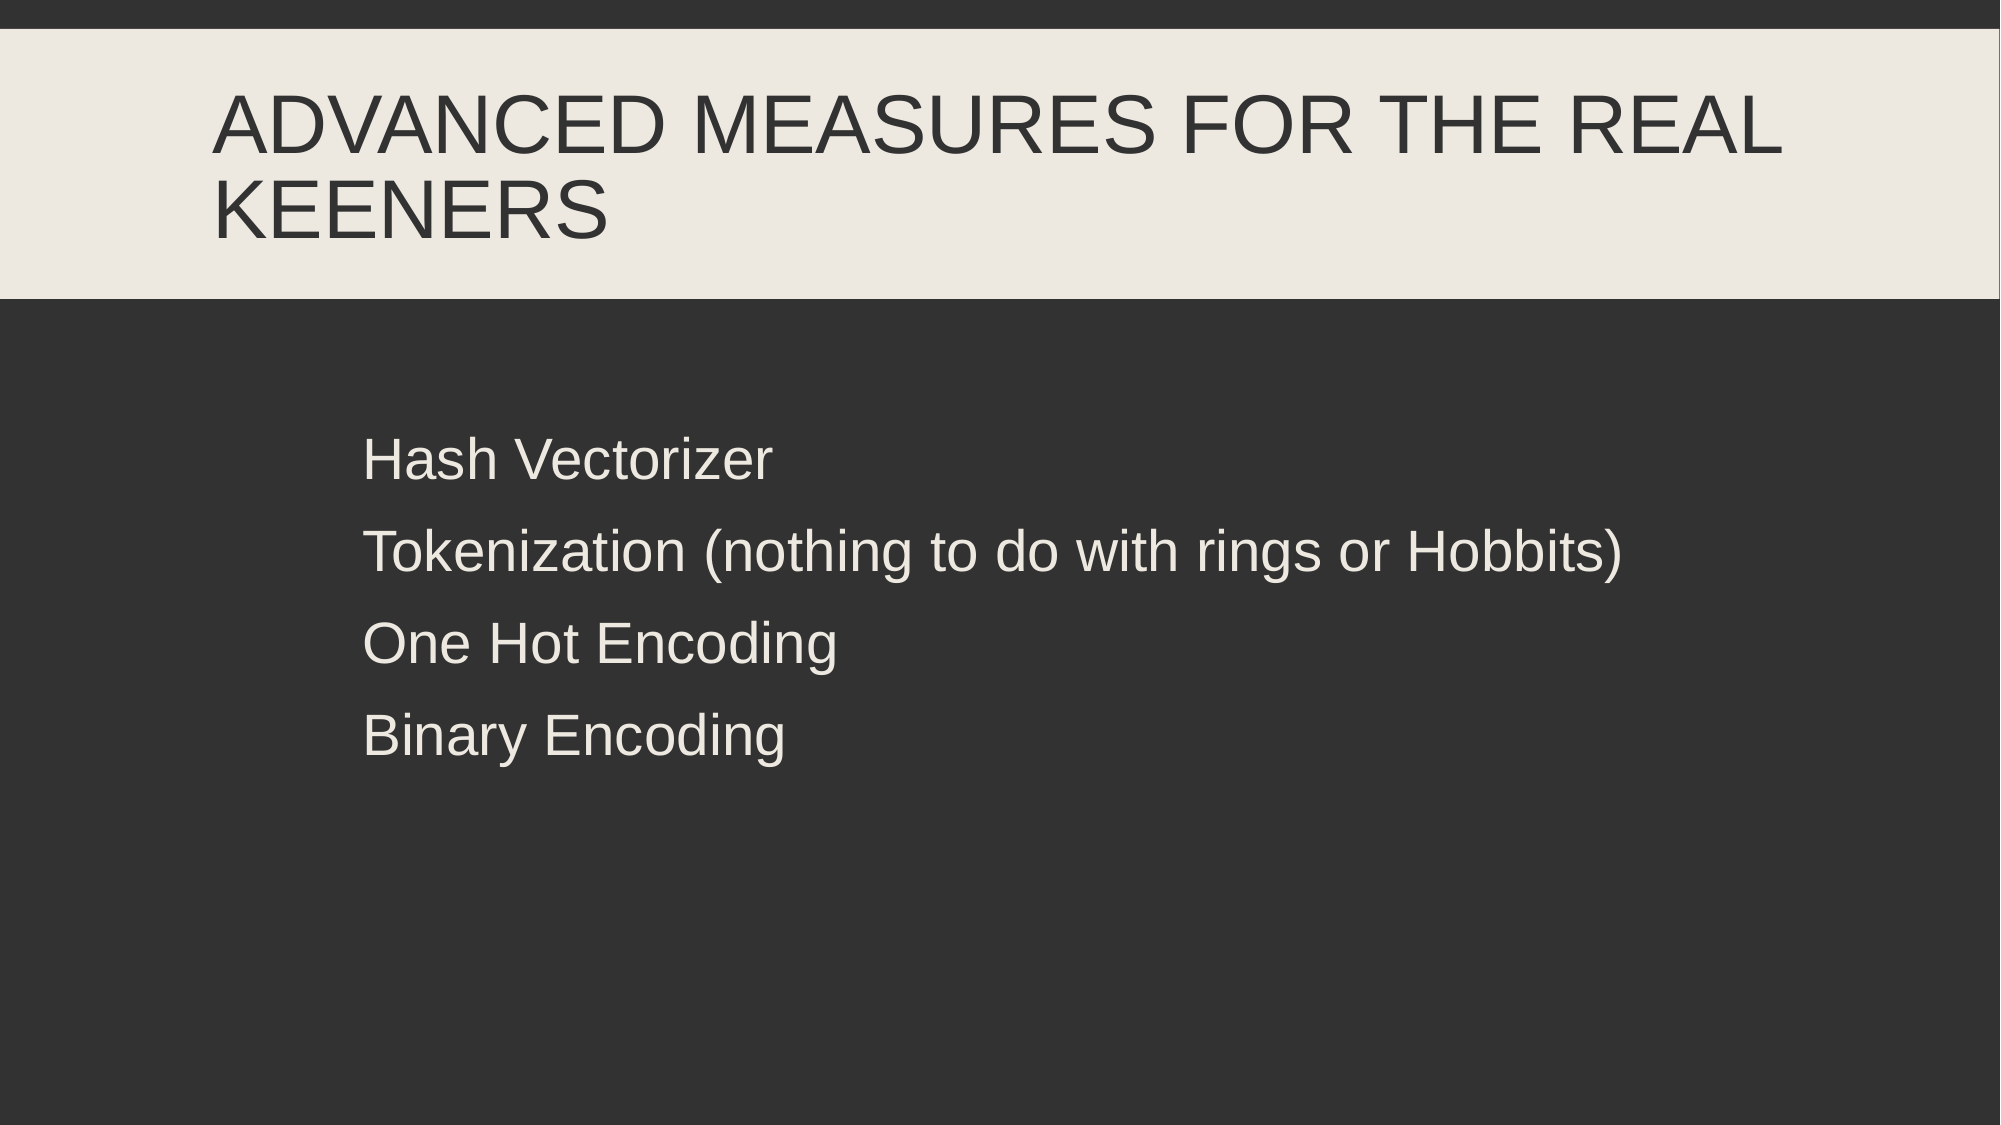

# Advanced Measures for the real keeners

	Hash Vectorizer
	Tokenization (nothing to do with rings or Hobbits)
	One Hot Encoding
	Binary Encoding